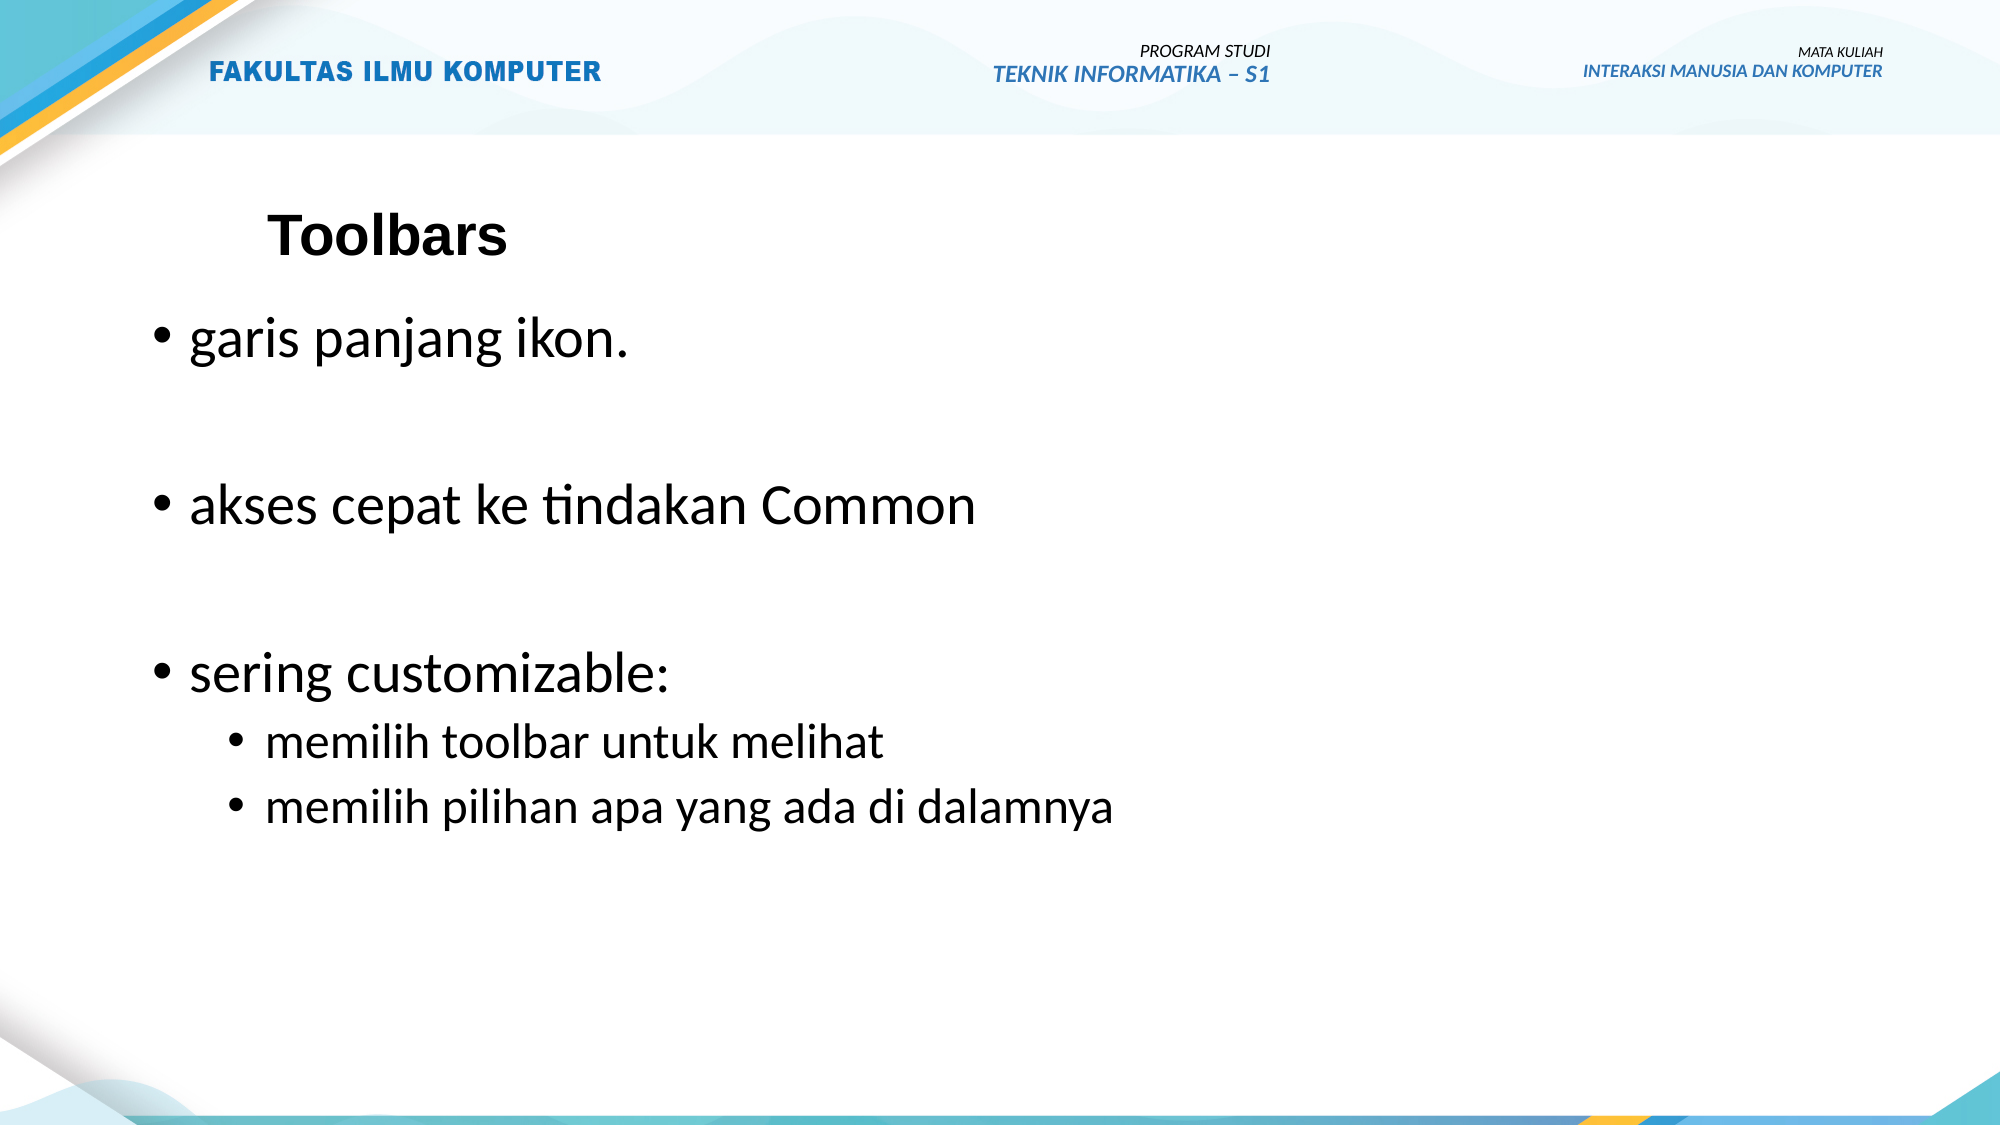

PROGRAM STUDI
TEKNIK INFORMATIKA – S1
MATA KULIAH
INTERAKSI MANUSIA DAN KOMPUTER
# Toolbars
garis panjang ikon.

akses cepat ke tindakan Common

sering customizable:
memilih toolbar untuk melihat
memilih pilihan apa yang ada di dalamnya